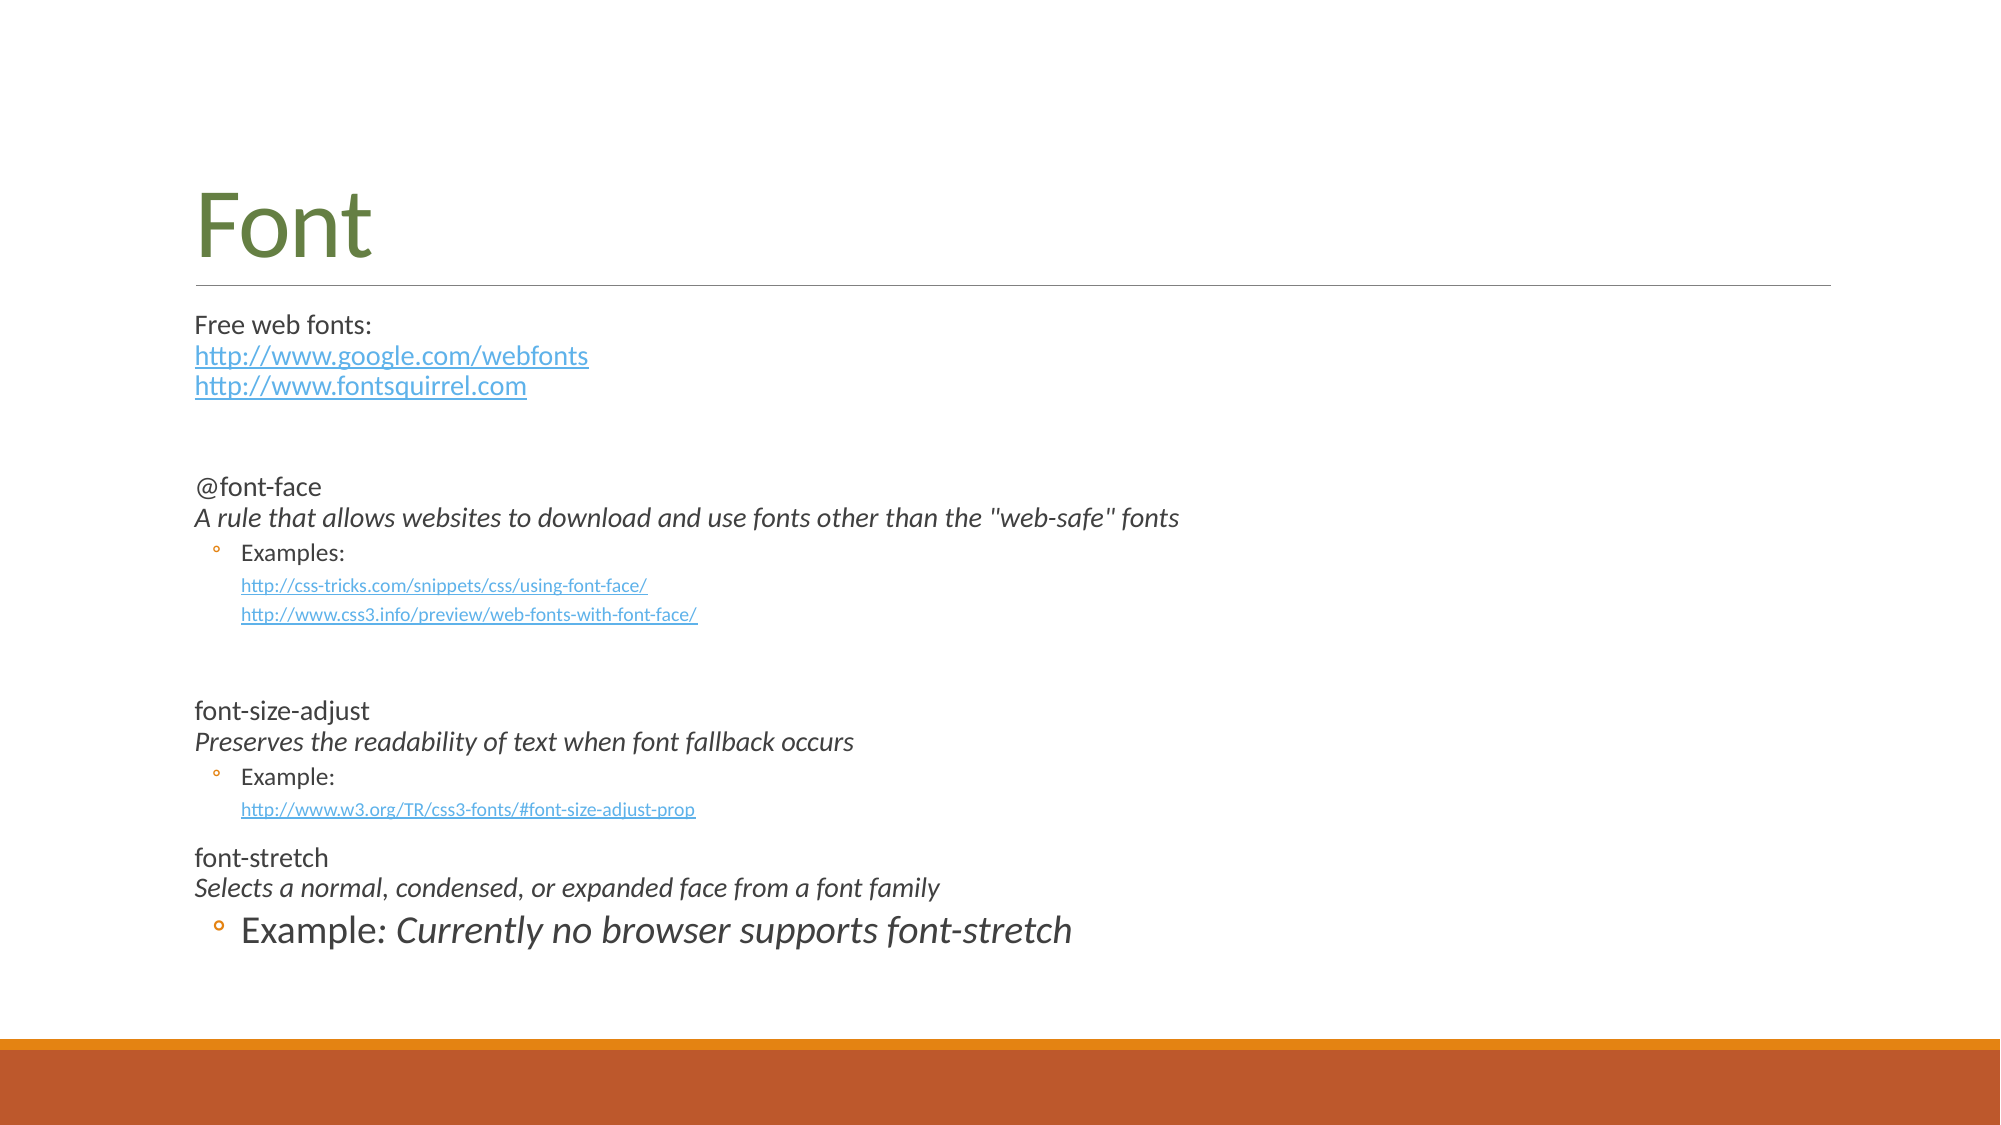

# Font
Free web fonts:
http://www.google.com/webfonts
http://www.fontsquirrel.com

@font-face
A rule that allows websites to download and use fonts other than the "web-safe" fonts
Examples:
http://css-tricks.com/snippets/css/using-font-face/
http://www.css3.info/preview/web-fonts-with-font-face/

font-size-adjust
Preserves the readability of text when font fallback occurs
Example:
http://www.w3.org/TR/css3-fonts/#font-size-adjust-prop
font-stretch
Selects a normal, condensed, or expanded face from a font family
Example: Currently no browser supports font-stretch